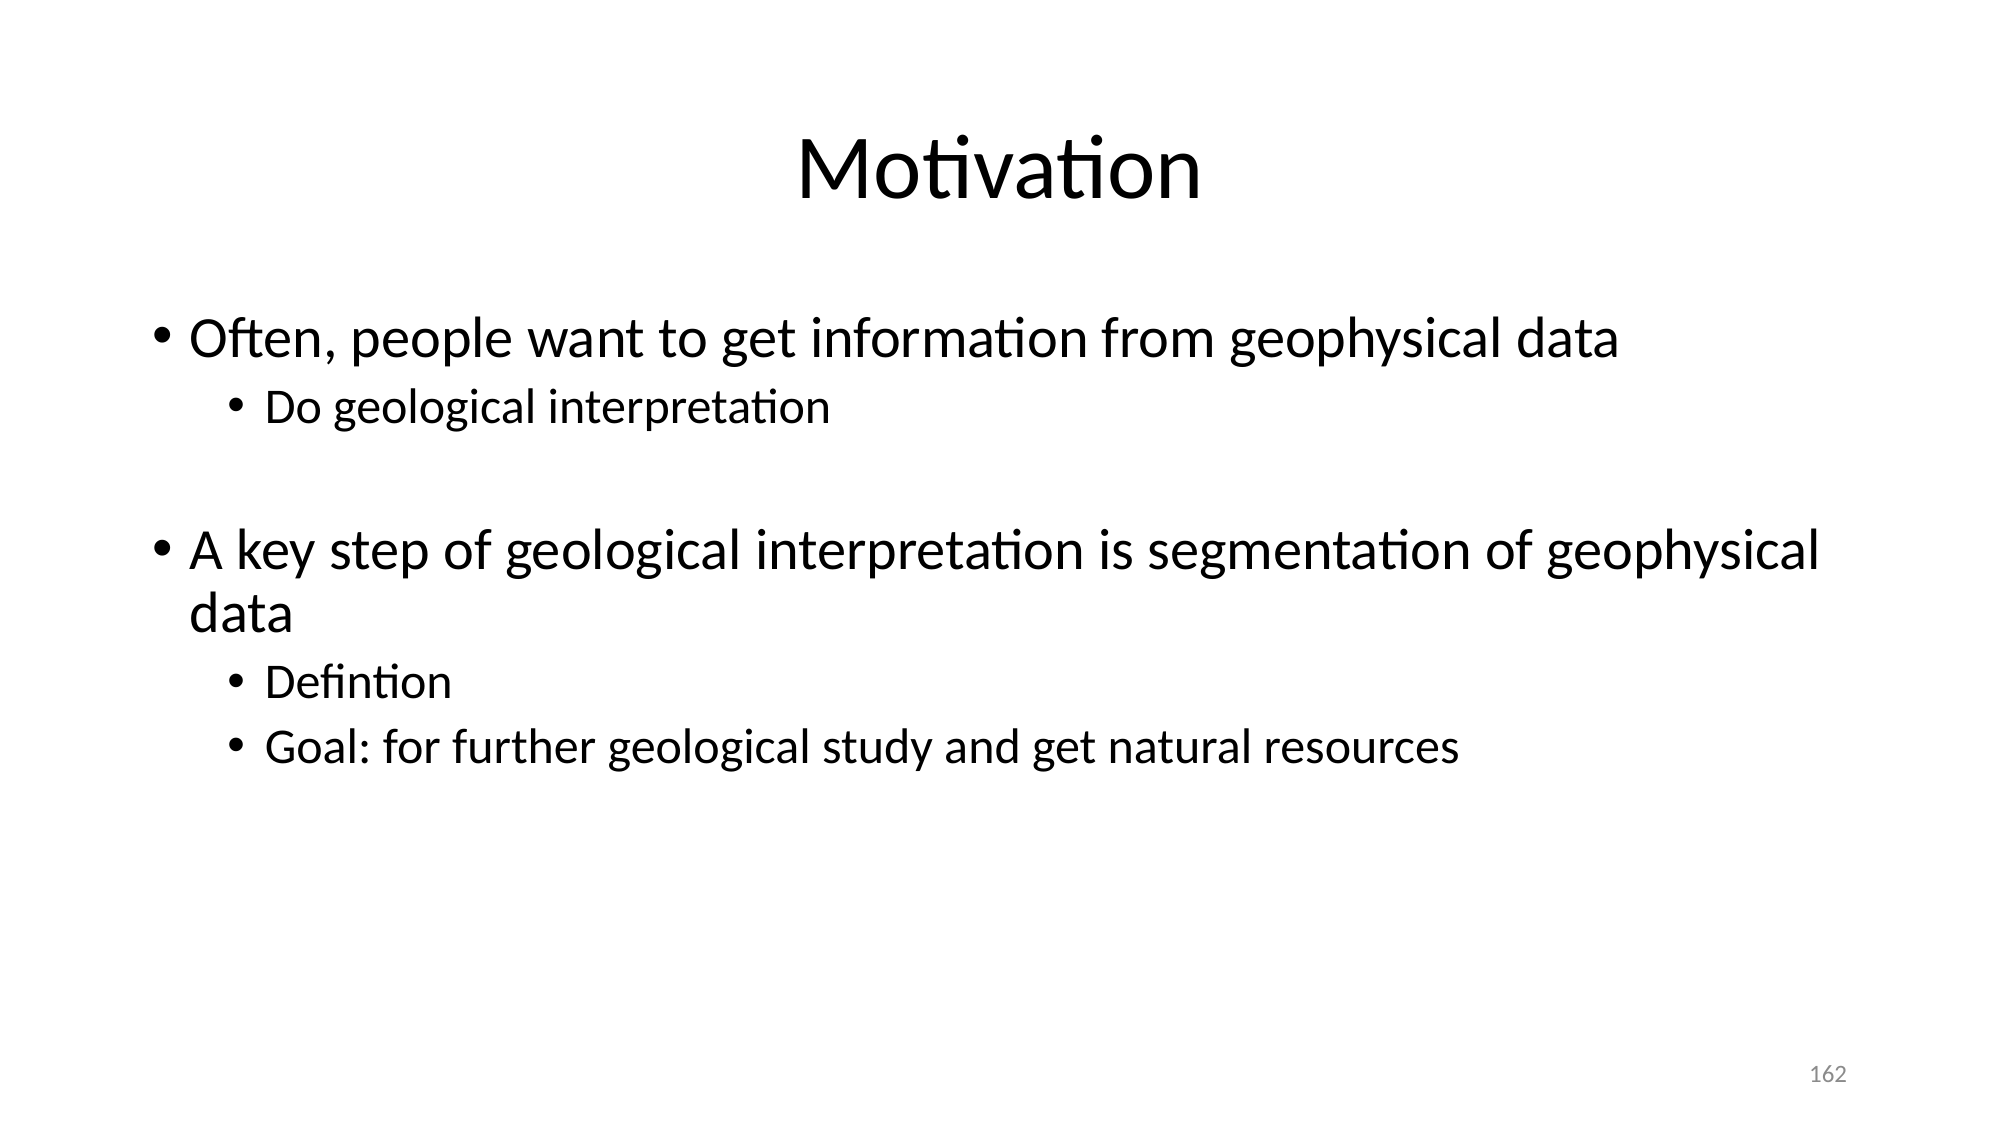

# Motivation
Often, people want to get information from geophysical data
Do geological interpretation

A key step of geological interpretation is segmentation of geophysical data
Defintion
Goal: for further geological study and get natural resources
162